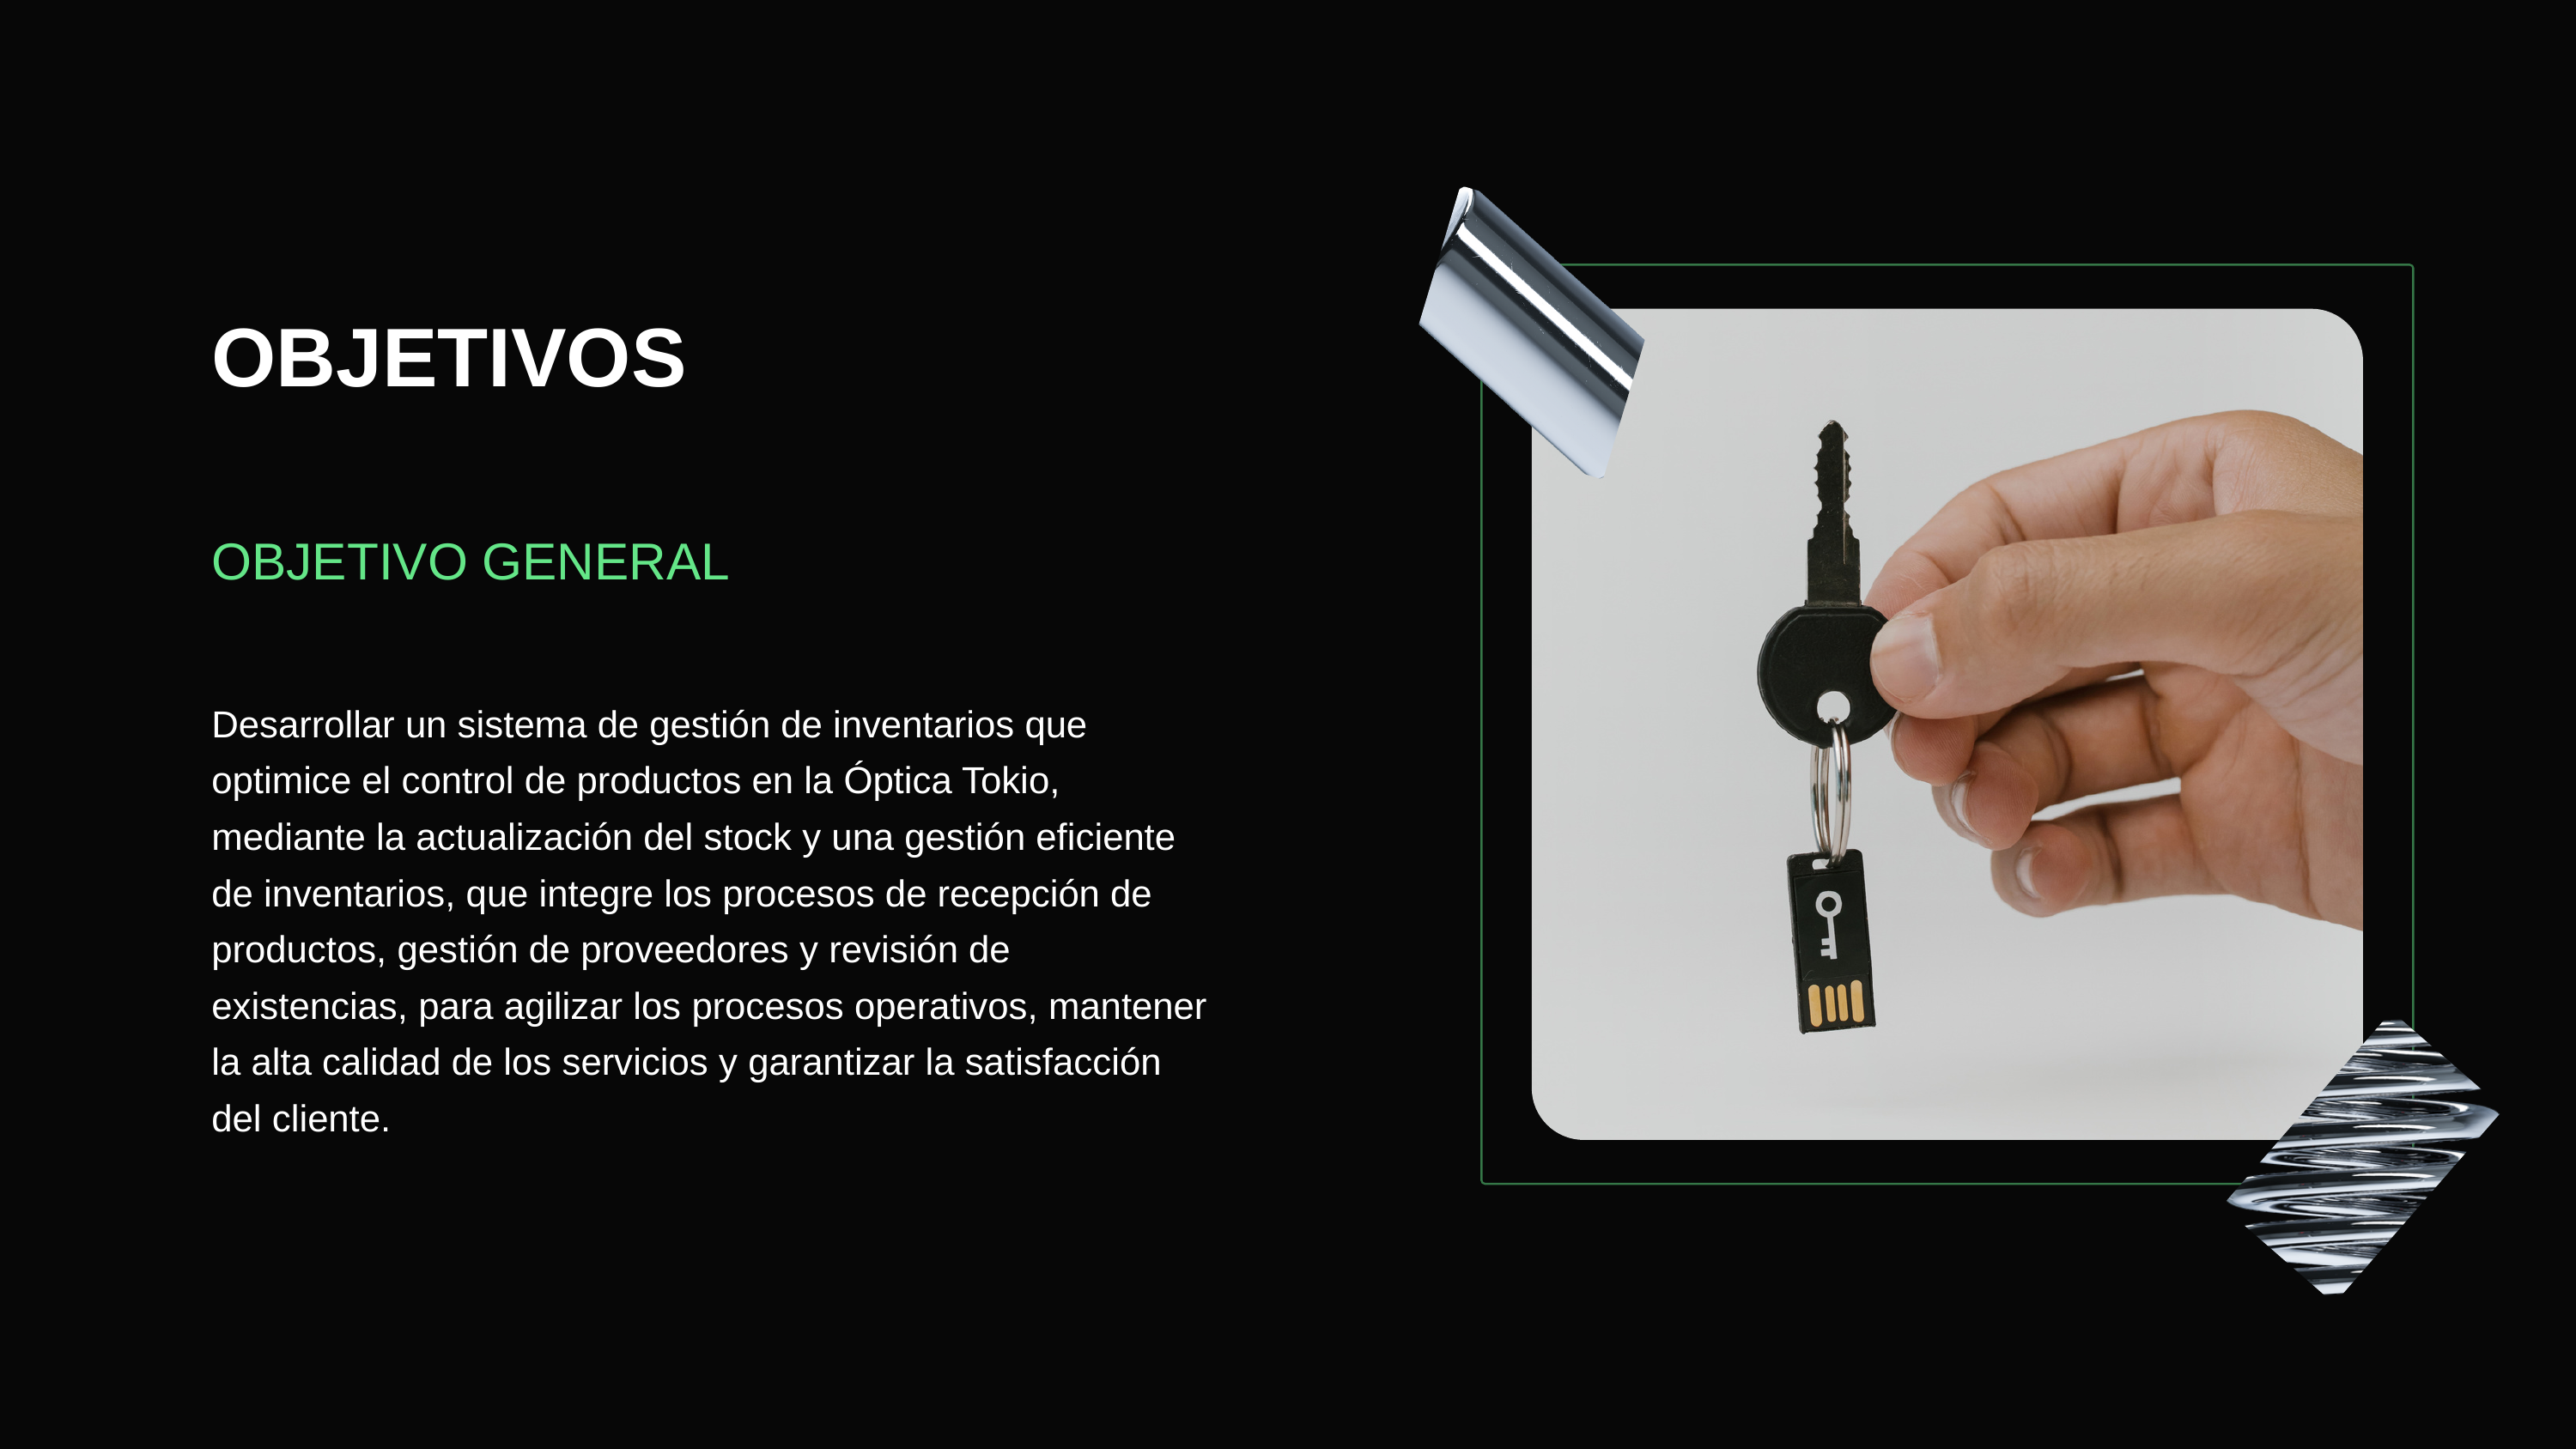

OBJETIVOS
OBJETIVO GENERAL
Desarrollar un sistema de gestión de inventarios que optimice el control de productos en la Óptica Tokio, mediante la actualización del stock y una gestión eficiente de inventarios, que integre los procesos de recepción de productos, gestión de proveedores y revisión de existencias, para agilizar los procesos operativos, mantener la alta calidad de los servicios y garantizar la satisfacción del cliente.